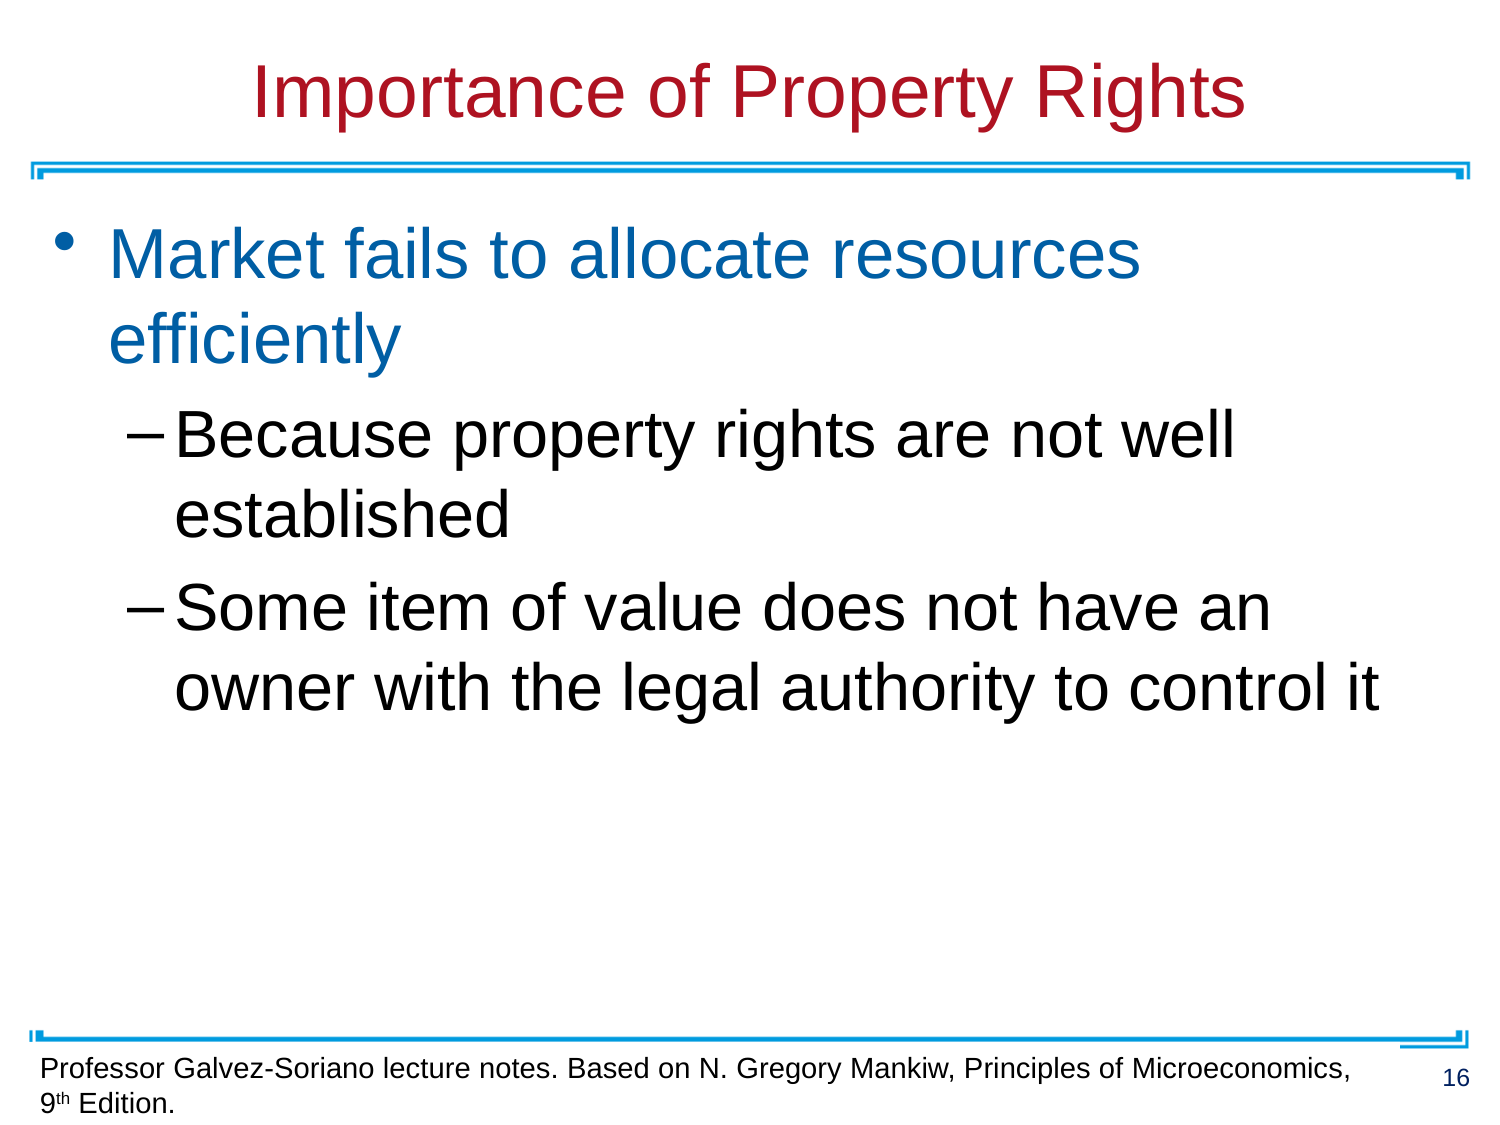

# Importance of Property Rights
Market fails to allocate resources efficiently
Because property rights are not well established
Some item of value does not have an owner with the legal authority to control it
Professor Galvez-Soriano lecture notes. Based on N. Gregory Mankiw, Principles of Microeconomics, 9th Edition.
16